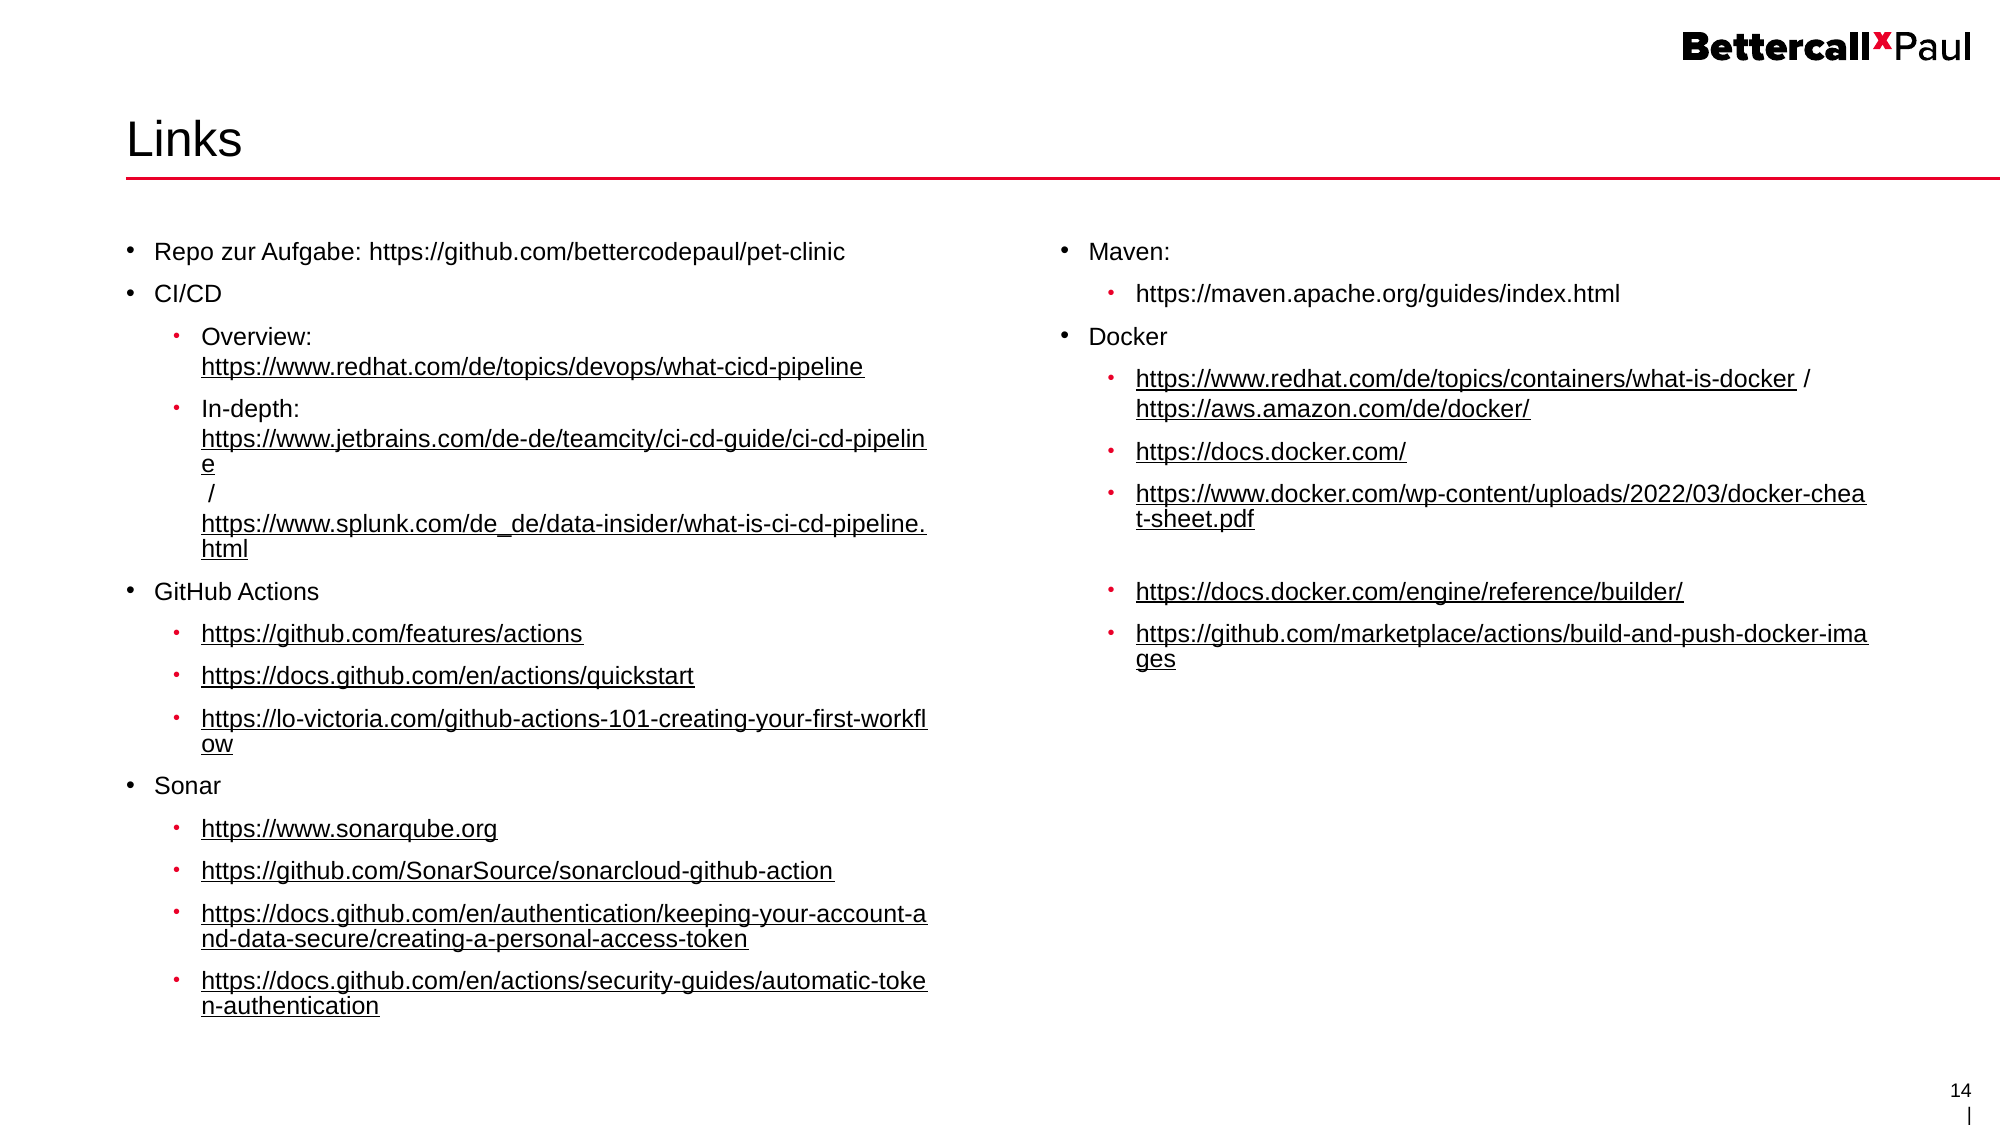

# Links
Repo zur Aufgabe: https://github.com/bettercodepaul/pet-clinic
CI/CD
Overview: https://www.redhat.com/de/topics/devops/what-cicd-pipeline
In-depth: https://www.jetbrains.com/de-de/teamcity/ci-cd-guide/ci-cd-pipeline / https://www.splunk.com/de_de/data-insider/what-is-ci-cd-pipeline.html
GitHub Actions
https://github.com/features/actions
https://docs.github.com/en/actions/quickstart
https://lo-victoria.com/github-actions-101-creating-your-first-workflow
Sonar
https://www.sonarqube.org
https://github.com/SonarSource/sonarcloud-github-action
https://docs.github.com/en/authentication/keeping-your-account-and-data-secure/creating-a-personal-access-token
https://docs.github.com/en/actions/security-guides/automatic-token-authentication
Maven:
https://maven.apache.org/guides/index.html
Docker
https://www.redhat.com/de/topics/containers/what-is-docker / https://aws.amazon.com/de/docker/
https://docs.docker.com/
https://www.docker.com/wp-content/uploads/2022/03/docker-cheat-sheet.pdf
https://docs.docker.com/engine/reference/builder/
https://github.com/marketplace/actions/build-and-push-docker-images

14 |